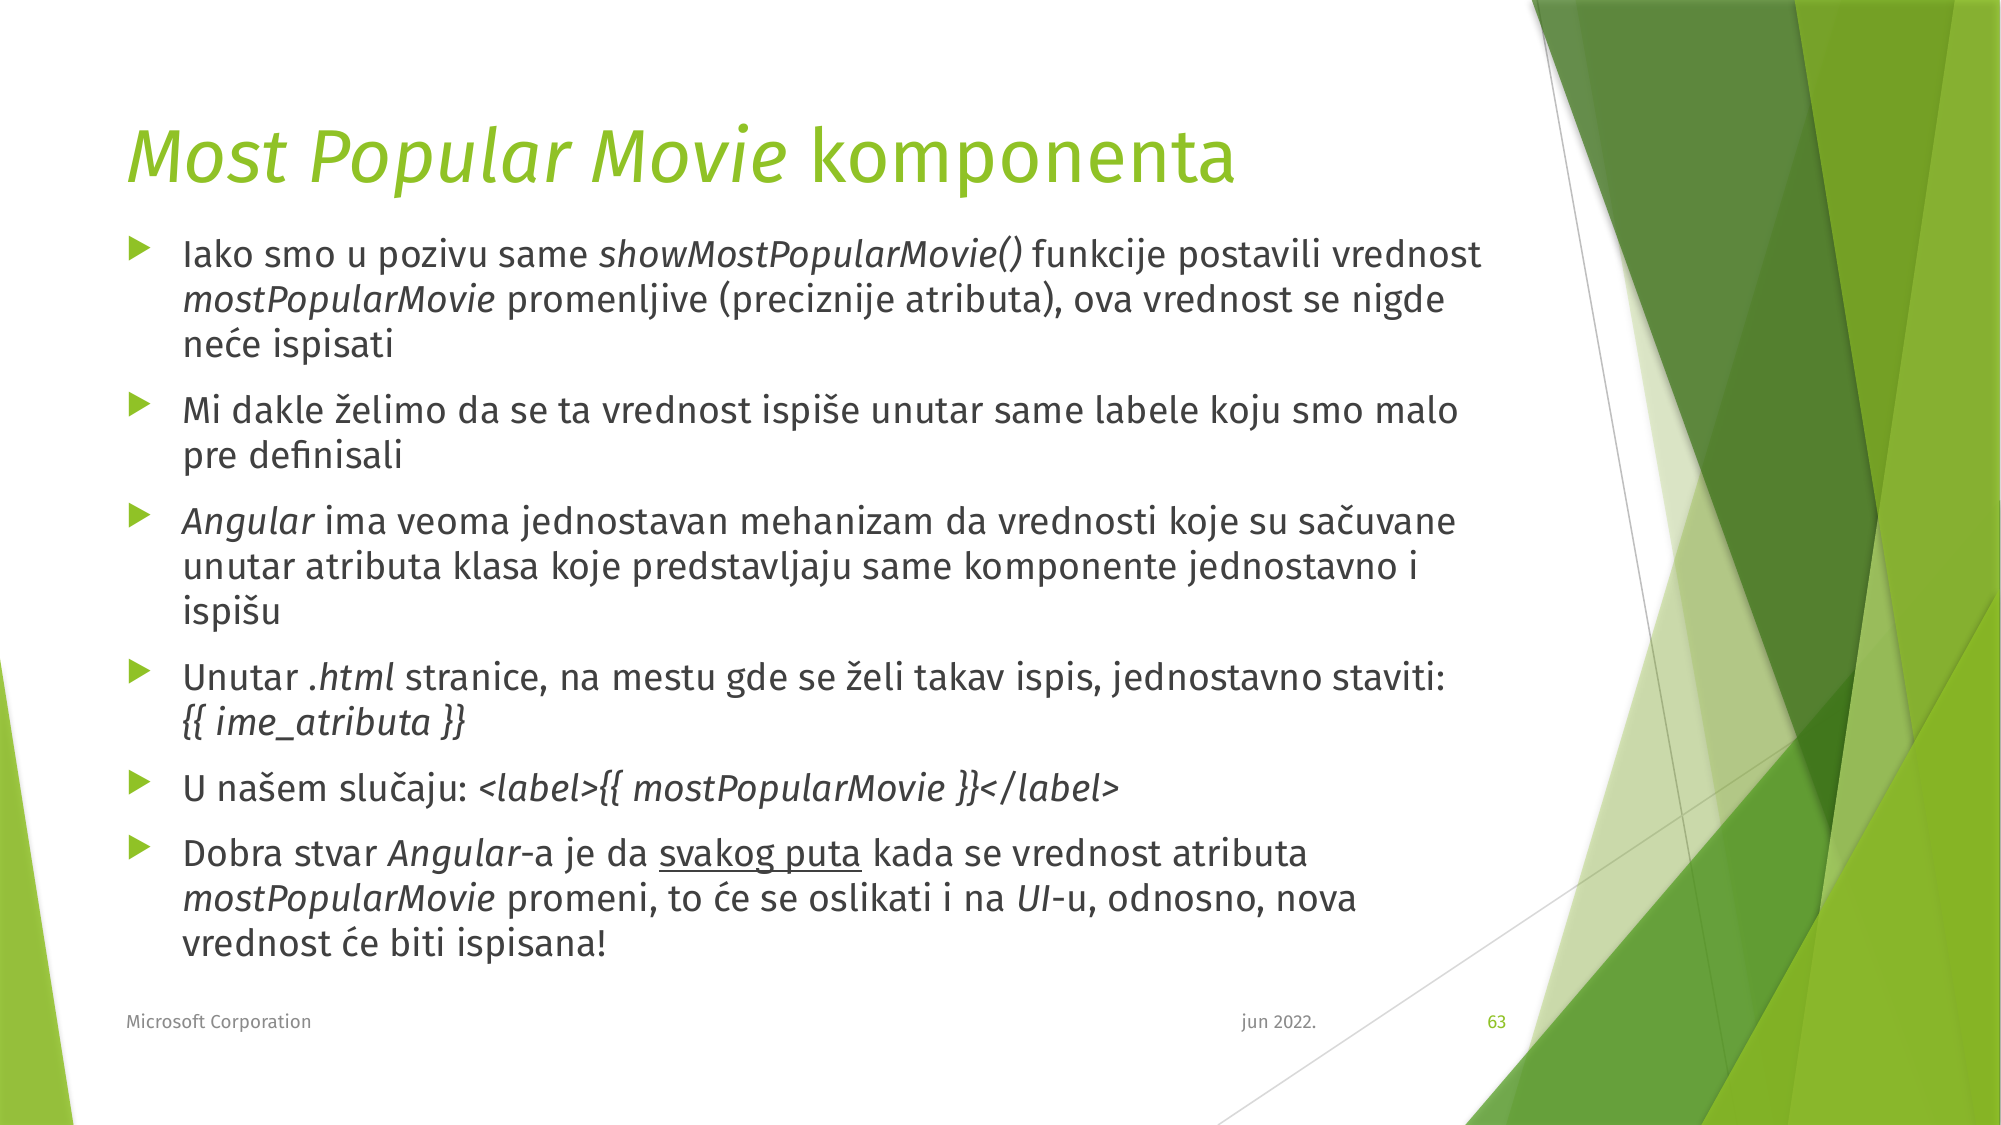

# Most Popular Movie komponenta
Iako smo u pozivu same showMostPopularMovie() funkcije postavili vrednost mostPopularMovie promenljive (preciznije atributa), ova vrednost se nigde neće ispisati
Mi dakle želimo da se ta vrednost ispiše unutar same labele koju smo malo pre definisali
Angular ima veoma jednostavan mehanizam da vrednosti koje su sačuvane unutar atributa klasa koje predstavljaju same komponente jednostavno i ispišu
Unutar .html stranice, na mestu gde se želi takav ispis, jednostavno staviti:
{{ ime_atributa }}
U našem slučaju: <label>{{ mostPopularMovie }}</label>
Dobra stvar Angular-a je da svakog puta kada se vrednost atributa mostPopularMovie promeni, to će se oslikati i na UI-u, odnosno, nova vrednost će biti ispisana!
Microsoft Corporation
jun 2022.
63